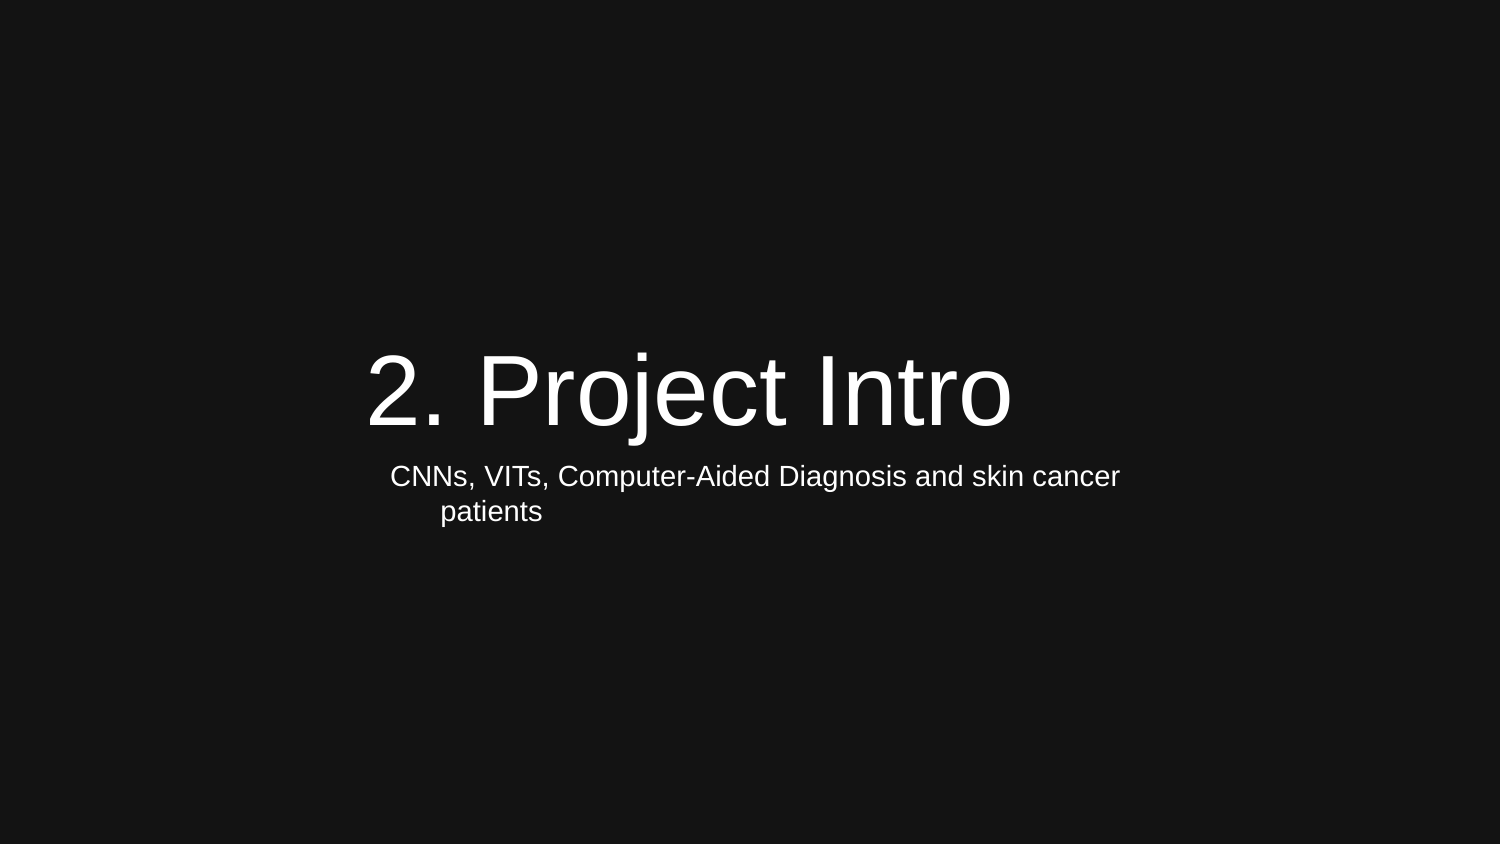

# 2. Project Intro
CNNs, VITs, Computer-Aided Diagnosis and skin cancer patients